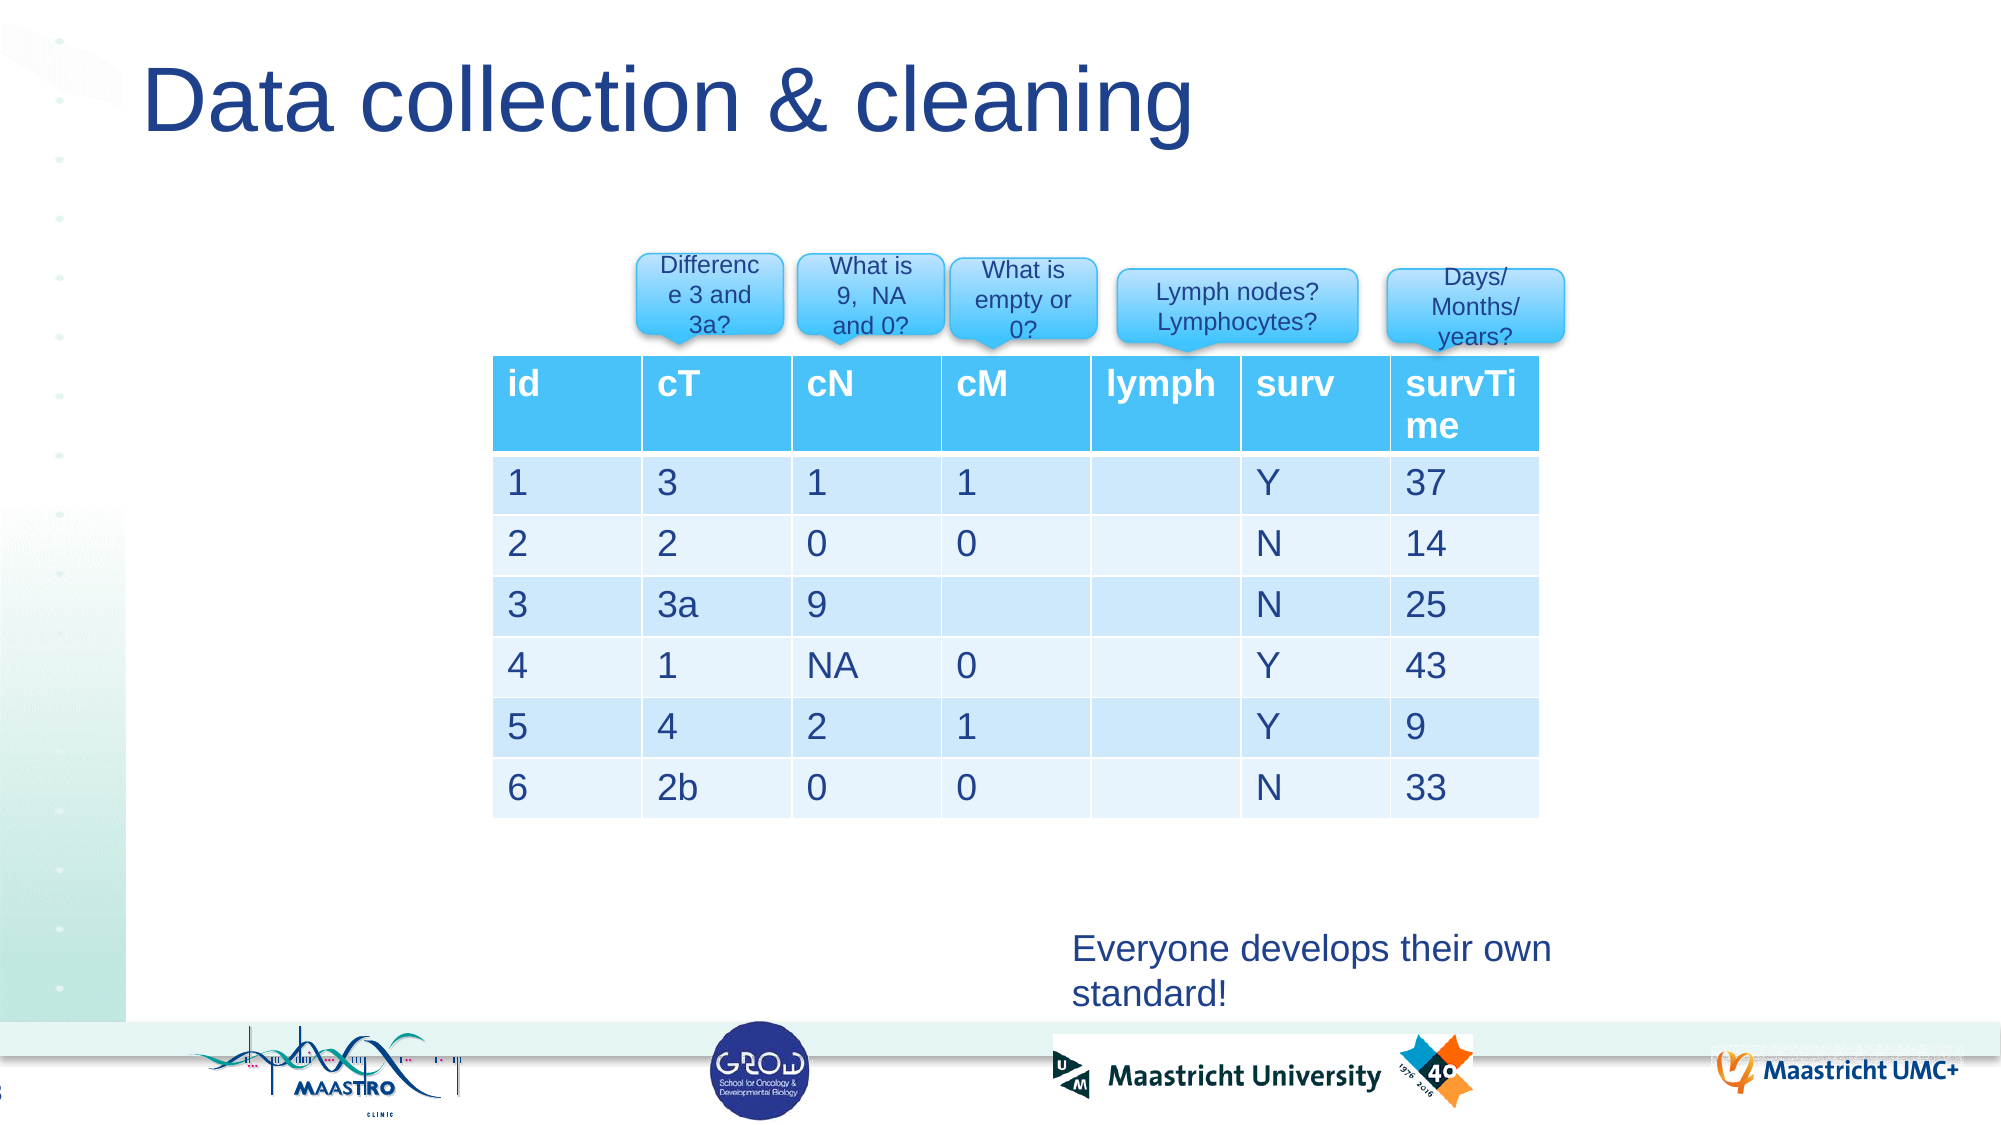

# Data collection & cleaning
Difference 3 and 3a?
What is 9,  NA and 0?
What is empty or 0?
Lymph nodes?
Lymphocytes?
Days/Months/years?
| id | cT | cN | cM | lymph | surv | survTime |
| --- | --- | --- | --- | --- | --- | --- |
| 1 | 3 | 1 | 1 |  | Y | 37 |
| 2 | 2 | 0 | 0 |  | N | 14 |
| 3 | 3a | 9 |  |  | N | 25 |
| 4 | 1 | NA | 0 |  | Y | 43 |
| 5 | 4 | 2 | 1 |  | Y | 9 |
| 6 | 2b | 0 | 0 |  | N | 33 |
Everyone develops their own standard!